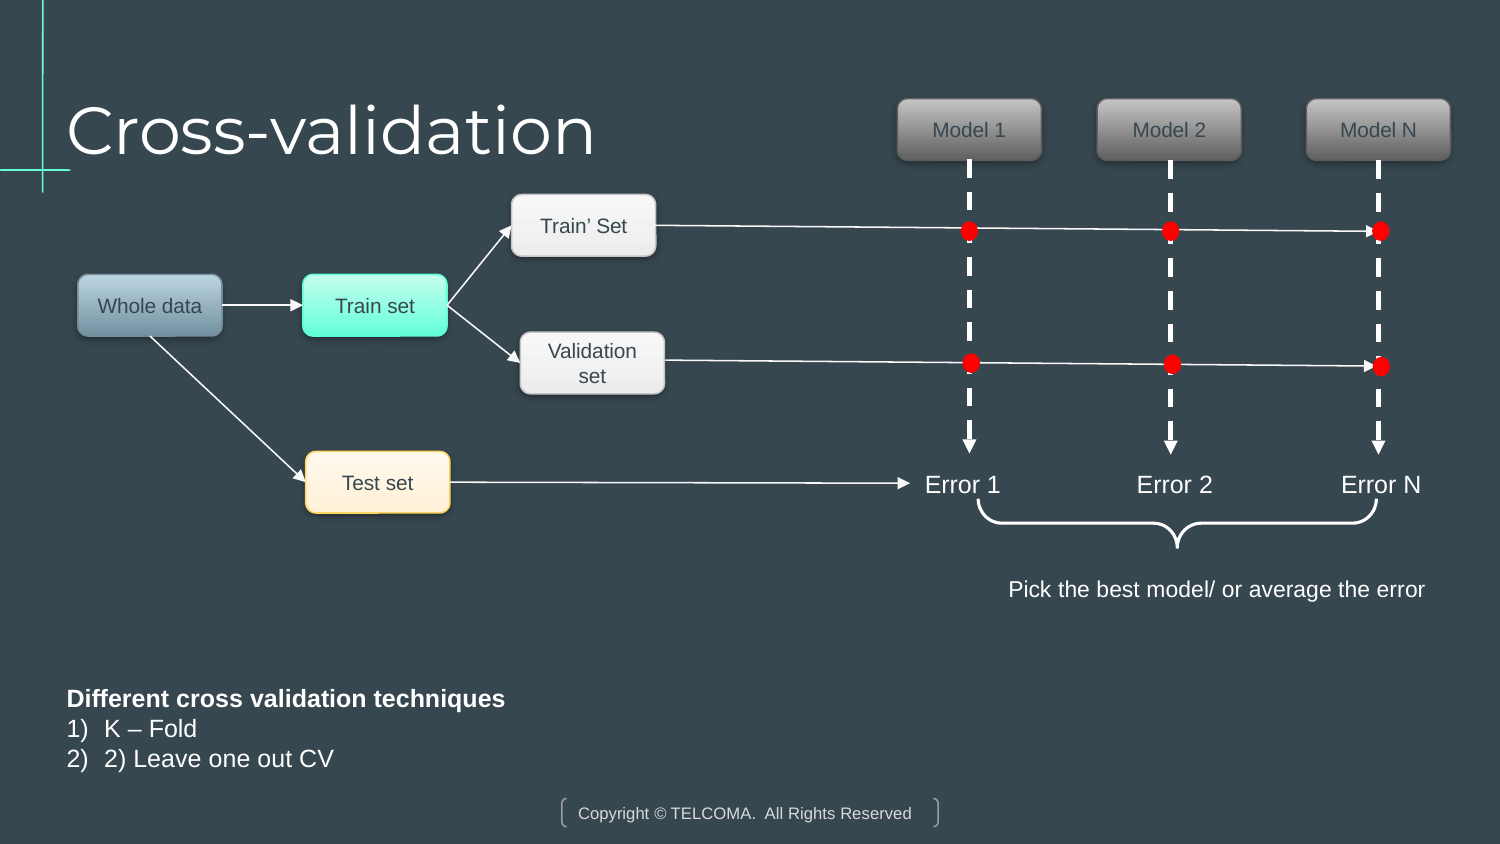

# Cross-validation
Model 1
Model 2
Model N
Train’ Set

Whole data
Train set

Validation set

Test set
Error 1
Error 2
Error N
Pick the best model/ or average the error
Different cross validation techniques
K – Fold
2) Leave one out CV